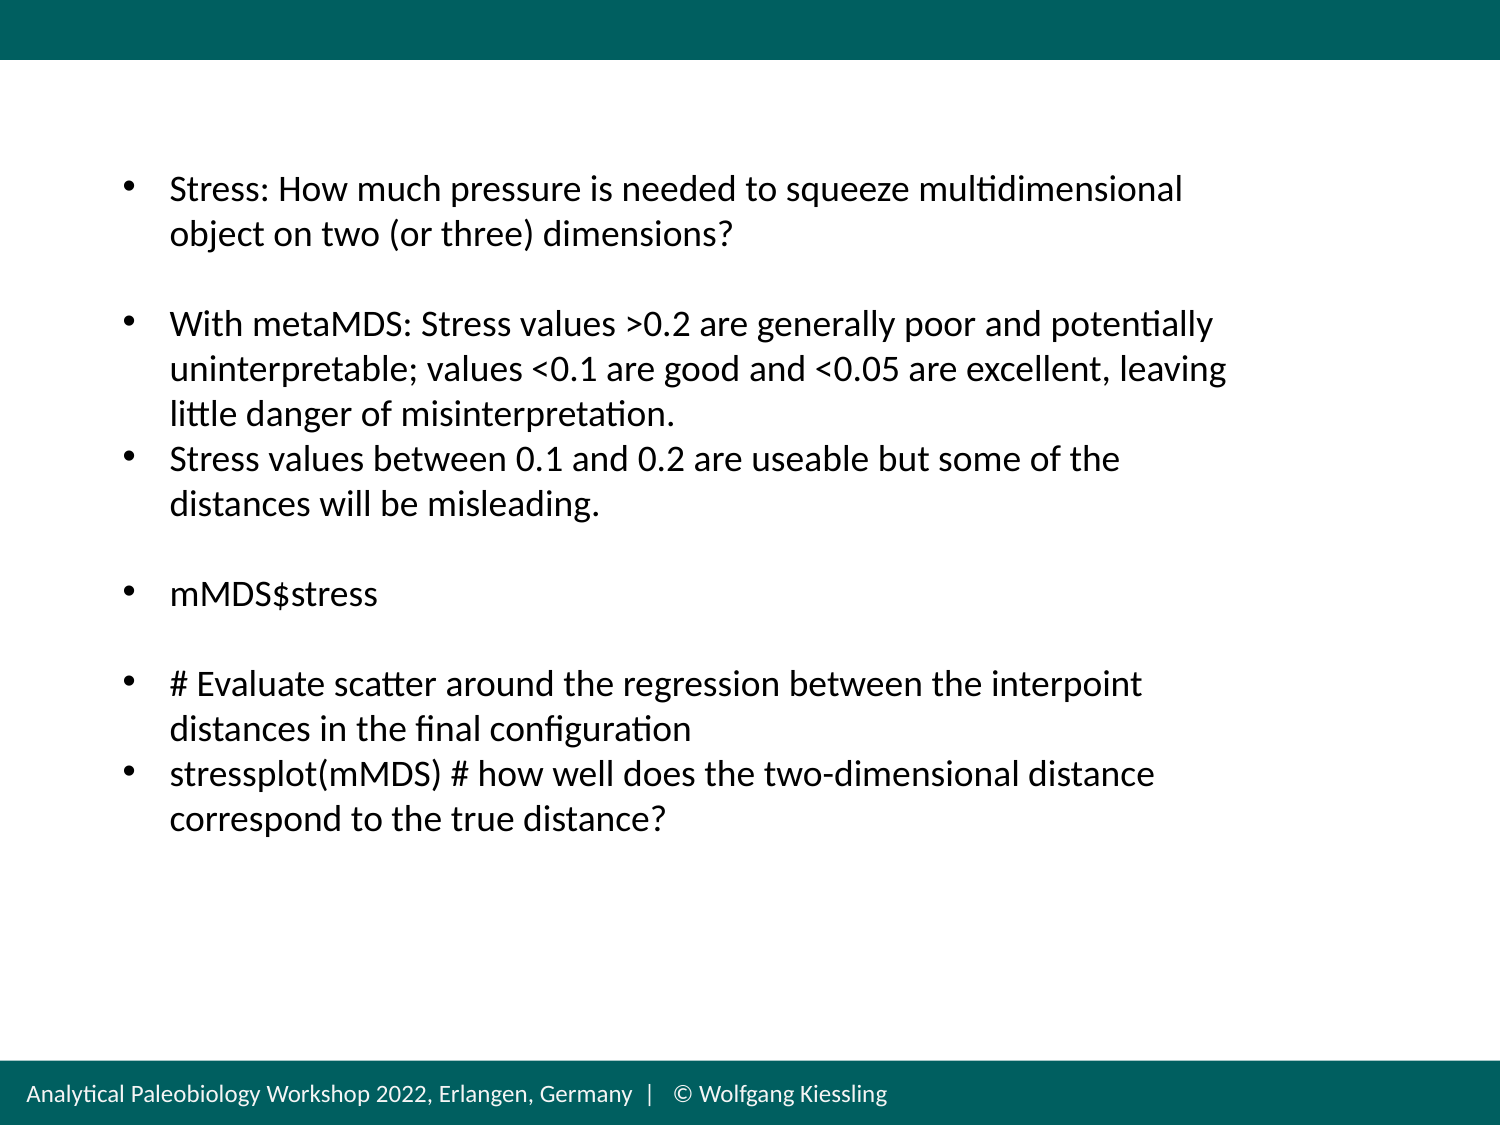

Stress: How much pressure is needed to squeeze multidimensional object on two (or three) dimensions?

With metaMDS: Stress values >0.2 are generally poor and potentially uninterpretable; values <0.1 are good and <0.05 are excellent, leaving little danger of misinterpretation.
Stress values between 0.1 and 0.2 are useable but some of the distances will be misleading.

mMDS$stress

# Evaluate scatter around the regression between the interpoint distances in the final configuration
stressplot(mMDS) # how well does the two-dimensional distance correspond to the true distance?